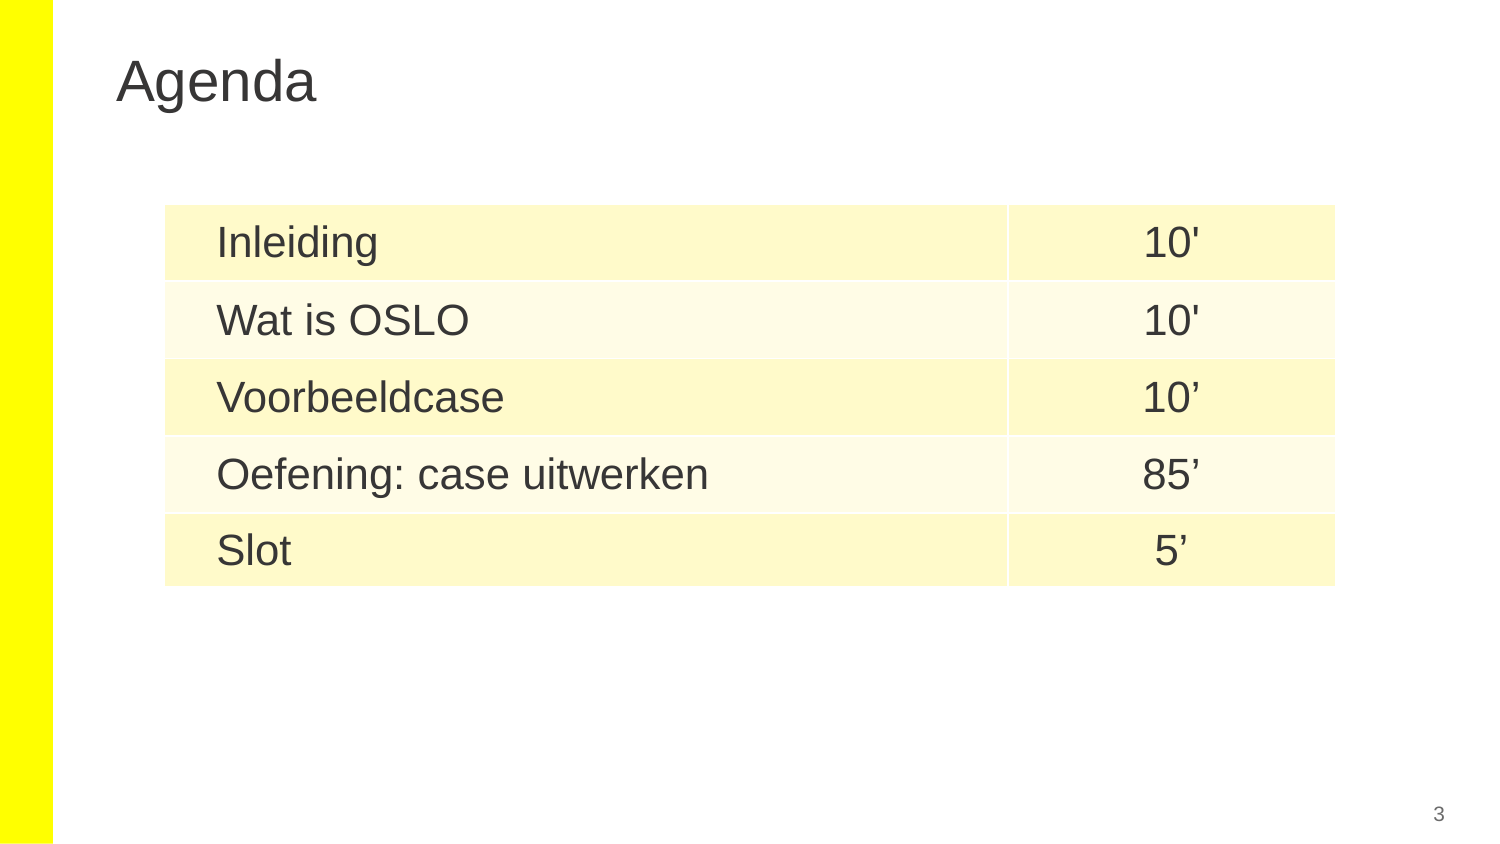

# Agenda
| Inleiding | 10' |
| --- | --- |
| Wat is OSLO | 10' |
| Voorbeeldcase | 10’ |
| Oefening: case uitwerken | 85’ |
| Slot | 5’ |
3